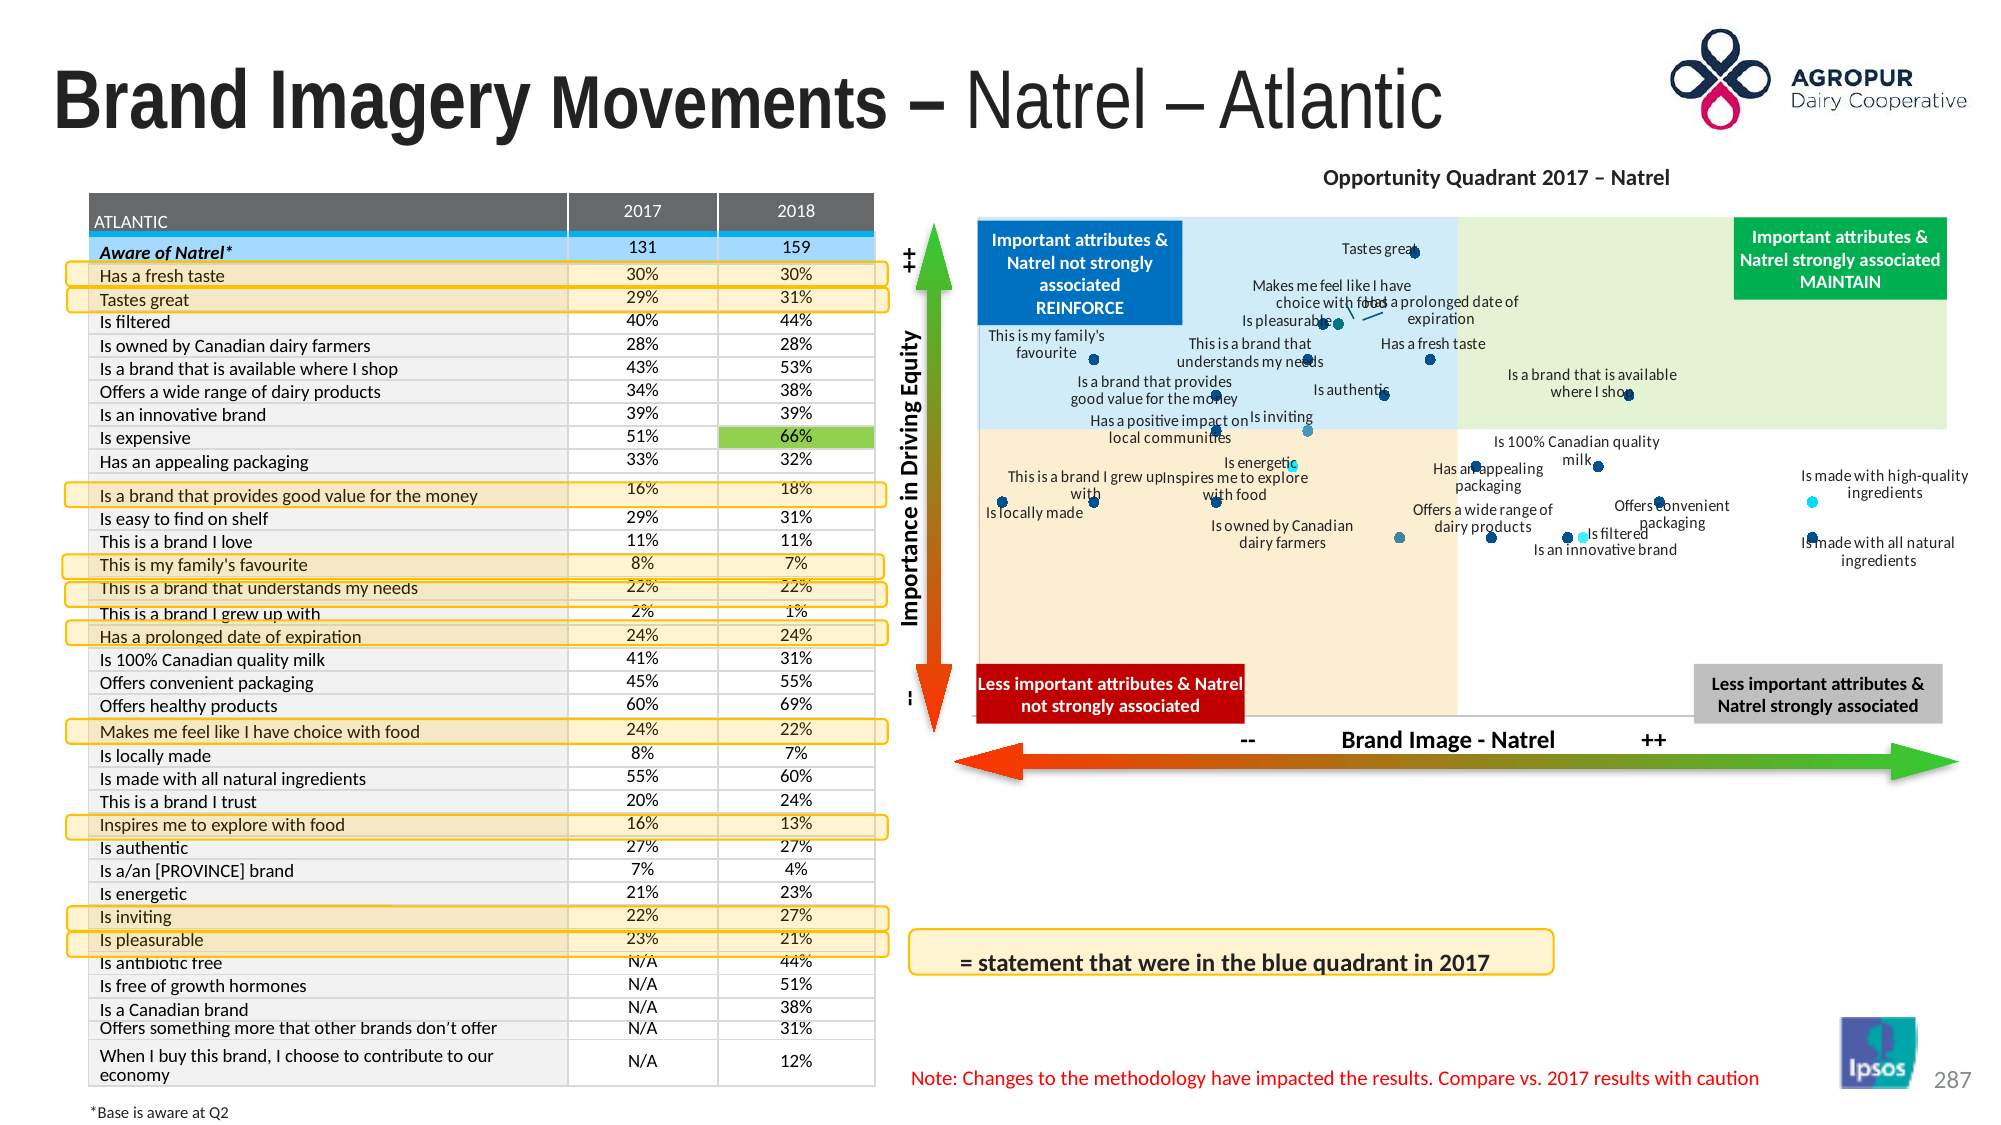

# Brand Imagery Movements – Natrel – Atlantic
Opportunity Quadrant 2017 – Natrel
| ATLANTIC | 2017 | 2018 |
| --- | --- | --- |
| Aware of Natrel\* | 131 | 159 |
| Has a fresh taste | 30% | 30% |
| Tastes great | 29% | 31% |
| Is filtered | 40% | 44% |
| Is owned by Canadian dairy farmers | 28% | 28% |
| Is a brand that is available where I shop | 43% | 53% |
| Offers a wide range of dairy products | 34% | 38% |
| Is an innovative brand | 39% | 39% |
| Is expensive | 51% | 66% |
| Has an appealing packaging | 33% | 32% |
| Is a brand that provides good value for the money | 16% | 18% |
| Is easy to find on shelf | 29% | 31% |
| This is a brand I love | 11% | 11% |
| This is my family's favourite | 8% | 7% |
| This is a brand that understands my needs | 22% | 22% |
| This is a brand I grew up with | 2% | 1% |
| Has a prolonged date of expiration | 24% | 24% |
| Is 100% Canadian quality milk | 41% | 31% |
| Offers convenient packaging | 45% | 55% |
| Offers healthy products | 60% | 69% |
| Makes me feel like I have choice with food | 24% | 22% |
| Is locally made | 8% | 7% |
| Is made with all natural ingredients | 55% | 60% |
| This is a brand I trust | 20% | 24% |
| Inspires me to explore with food | 16% | 13% |
| Is authentic | 27% | 27% |
| Is a/an [PROVINCE] brand | 7% | 4% |
| Is energetic | 21% | 23% |
| Is inviting | 22% | 27% |
| Is pleasurable | 23% | 21% |
| Is antibiotic free | N/A | 44% |
| Is free of growth hormones | N/A | 51% |
| Is a Canadian brand | N/A | 38% |
| Offers something more that other brands don’t offer | N/A | 31% |
| When I buy this brand, I choose to contribute to our economy | N/A | 12% |

### Chart

| Category | Tastes great | Is pleasurable | Makes me feel like I have choice with food | Has a prolonged date of expiration | This is a brand that understands my needs | This is my family's favourite | Has a fresh taste | Is authentic | Is a brand that provides good value for the money | Is a brand that is available where I shop | Has a positive impact on local communities | Is inviting | Is 100% Canadian quality milk | Is energetic | Has an appealing packaging | Offers convenient packaging | Is locally made | Inspires me to explore with food | This is a brand I grew up with | Is made with high-quality ingredients | Offers a wide range of dairy products | Is made with all natural ingredients | Is owned by Canadian dairy farmers | Is an innovative brand | Is filtered |
|---|---|---|---|---|---|---|---|---|---|---|---|---|---|---|---|---|---|---|---|---|---|---|---|---|---|

Important attributes & Natrel strongly associated
MAINTAIN
Important attributes & Natrel not strongly associated
REINFORCE

--           Importance in Driving Equity          ++

Less important attributes & Natrel not strongly associated
Less important attributes & Natrel strongly associated

--               Brand Image - Natrel               ++

= statement that were in the blue quadrant in 2017

Note: Changes to the methodology have impacted the results. Compare vs. 2017 results with caution
*Base is aware at Q2